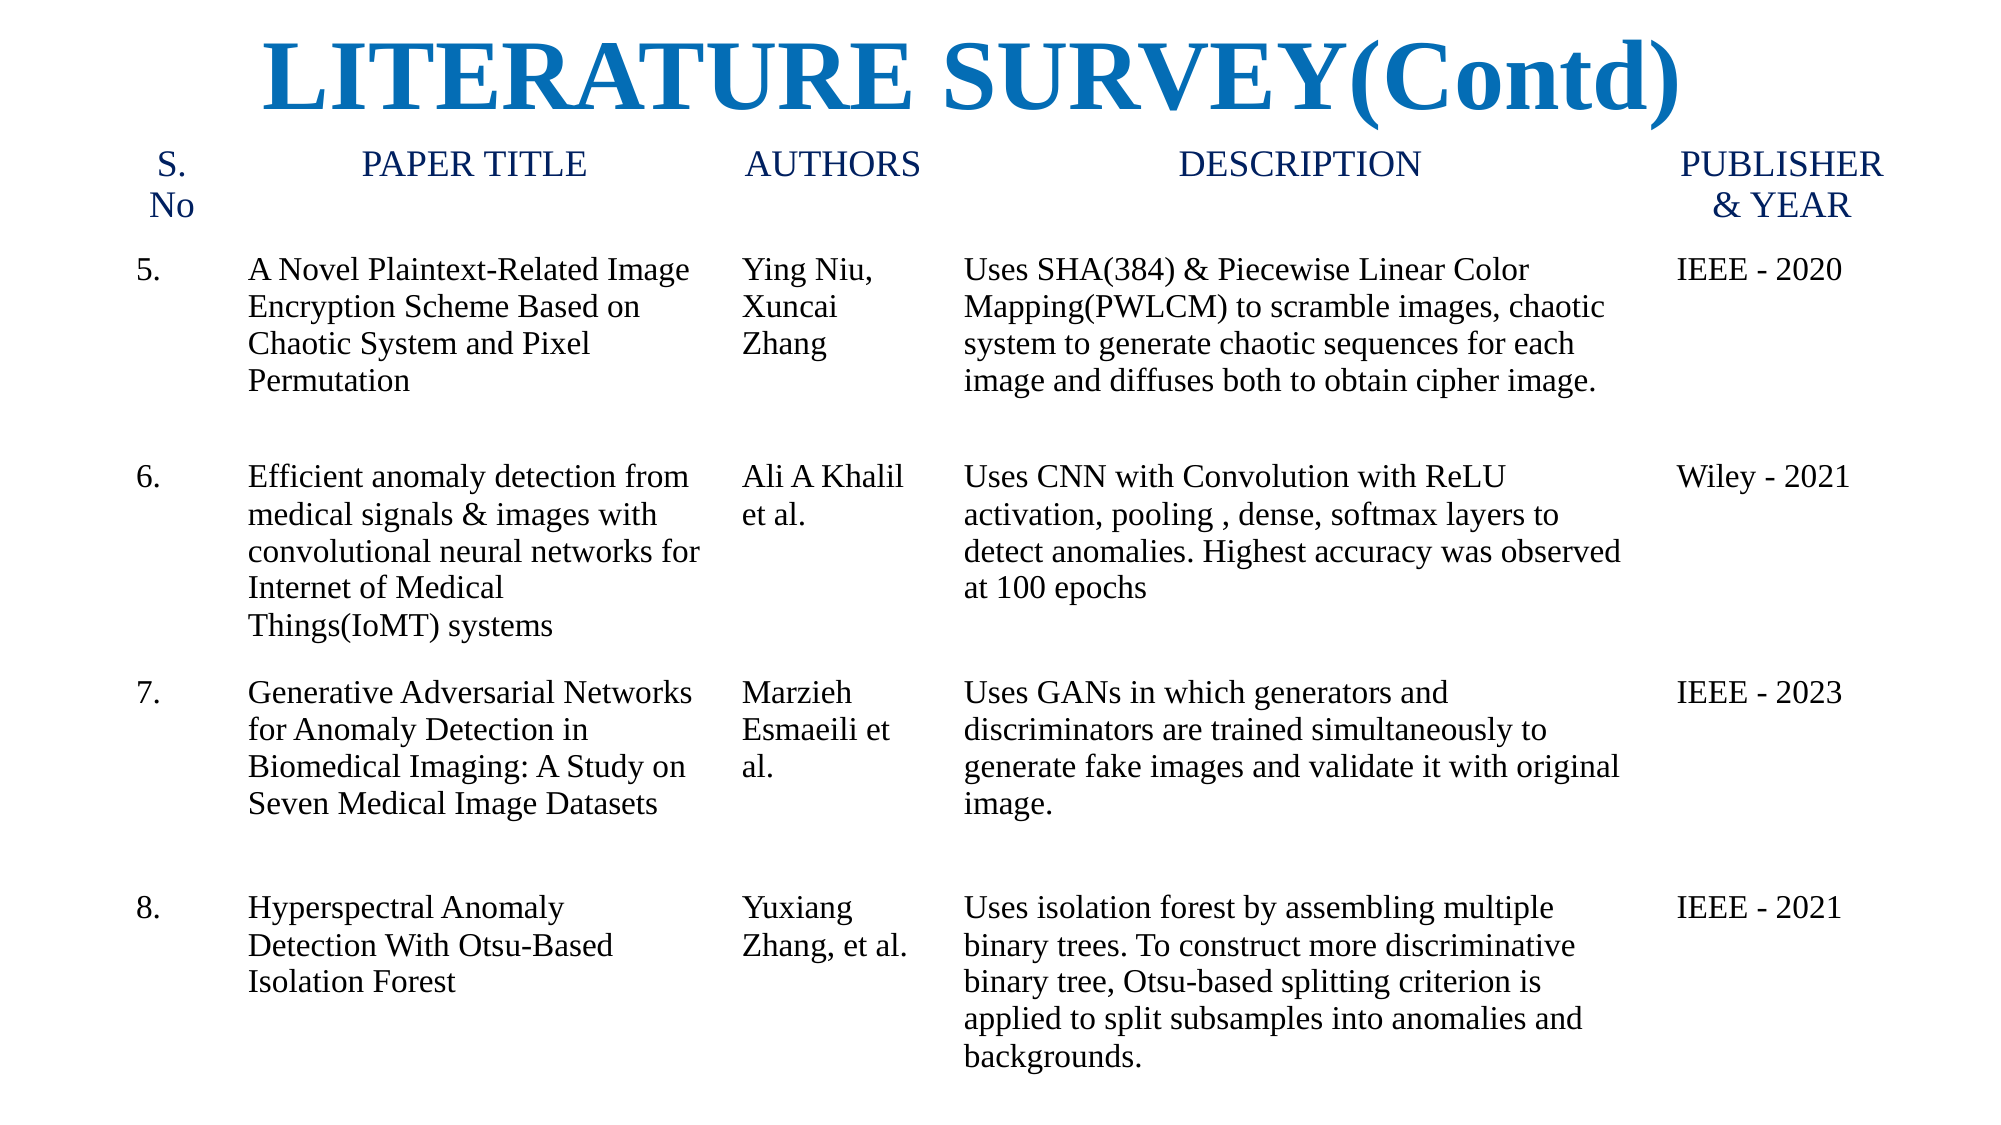

# LITERATURE SURVEY(Contd)
| S. No | PAPER TITLE | AUTHORS | DESCRIPTION | PUBLISHER & YEAR |
| --- | --- | --- | --- | --- |
| 5. | A Novel Plaintext-Related Image Encryption Scheme Based on Chaotic System and Pixel Permutation | Ying Niu, Xuncai Zhang | Uses SHA(384) & Piecewise Linear Color Mapping(PWLCM) to scramble images, chaotic system to generate chaotic sequences for each image and diffuses both to obtain cipher image. | IEEE - 2020 |
| 6. | Efficient anomaly detection from medical signals & images with convolutional neural networks for Internet of Medical Things(IoMT) systems | Ali A Khalil et al. | Uses CNN with Convolution with ReLU activation, pooling , dense, softmax layers to detect anomalies. Highest accuracy was observed at 100 epochs | Wiley - 2021 |
| 7. | Generative Adversarial Networks for Anomaly Detection in Biomedical Imaging: A Study on Seven Medical Image Datasets | Marzieh Esmaeili et al. | Uses GANs in which generators and discriminators are trained simultaneously to generate fake images and validate it with original image. | IEEE - 2023 |
| 8. | Hyperspectral Anomaly Detection With Otsu-Based Isolation Forest | Yuxiang Zhang, et al. | Uses isolation forest by assembling multiple binary trees. To construct more discriminative binary tree, Otsu-based splitting criterion is applied to split subsamples into anomalies and backgrounds. | IEEE - 2021 |